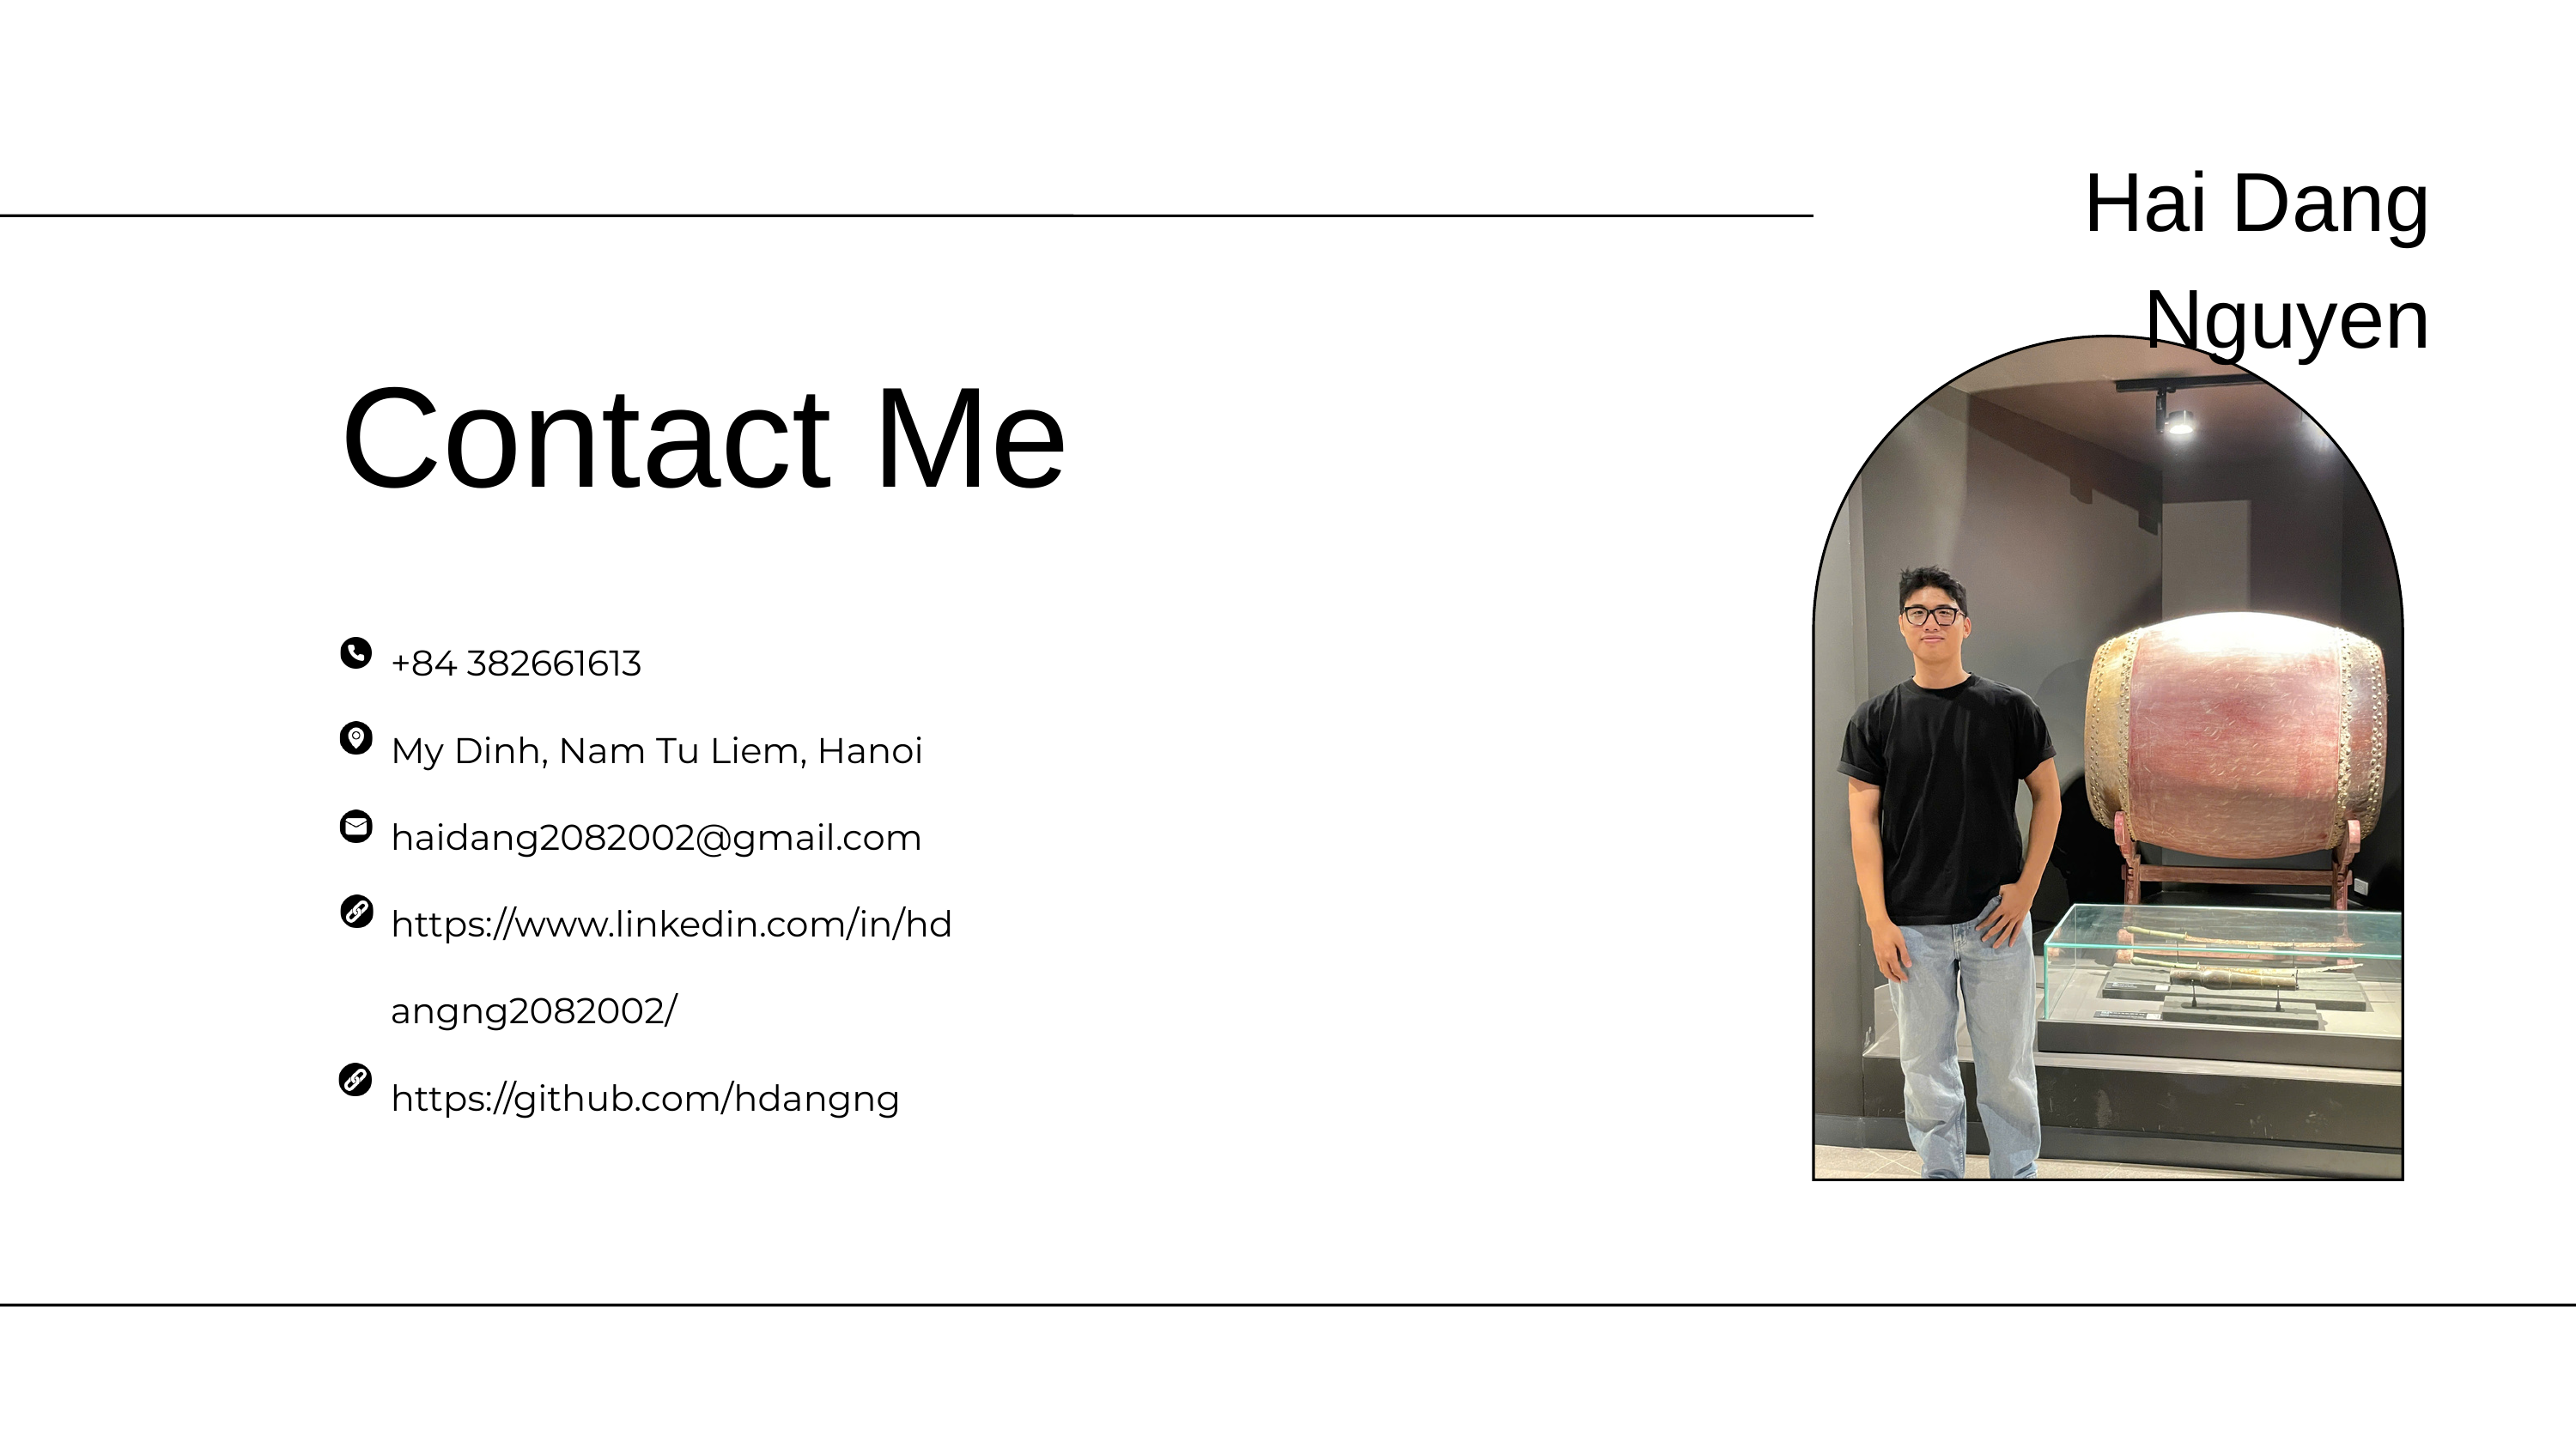

Hai Dang Nguyen

Contact Me

+84 382661613
My Dinh, Nam Tu Liem, Hanoi
haidang2082002@gmail.com
https://www.linkedin.com/in/hd angng2082002/
https://github.com/hdangng